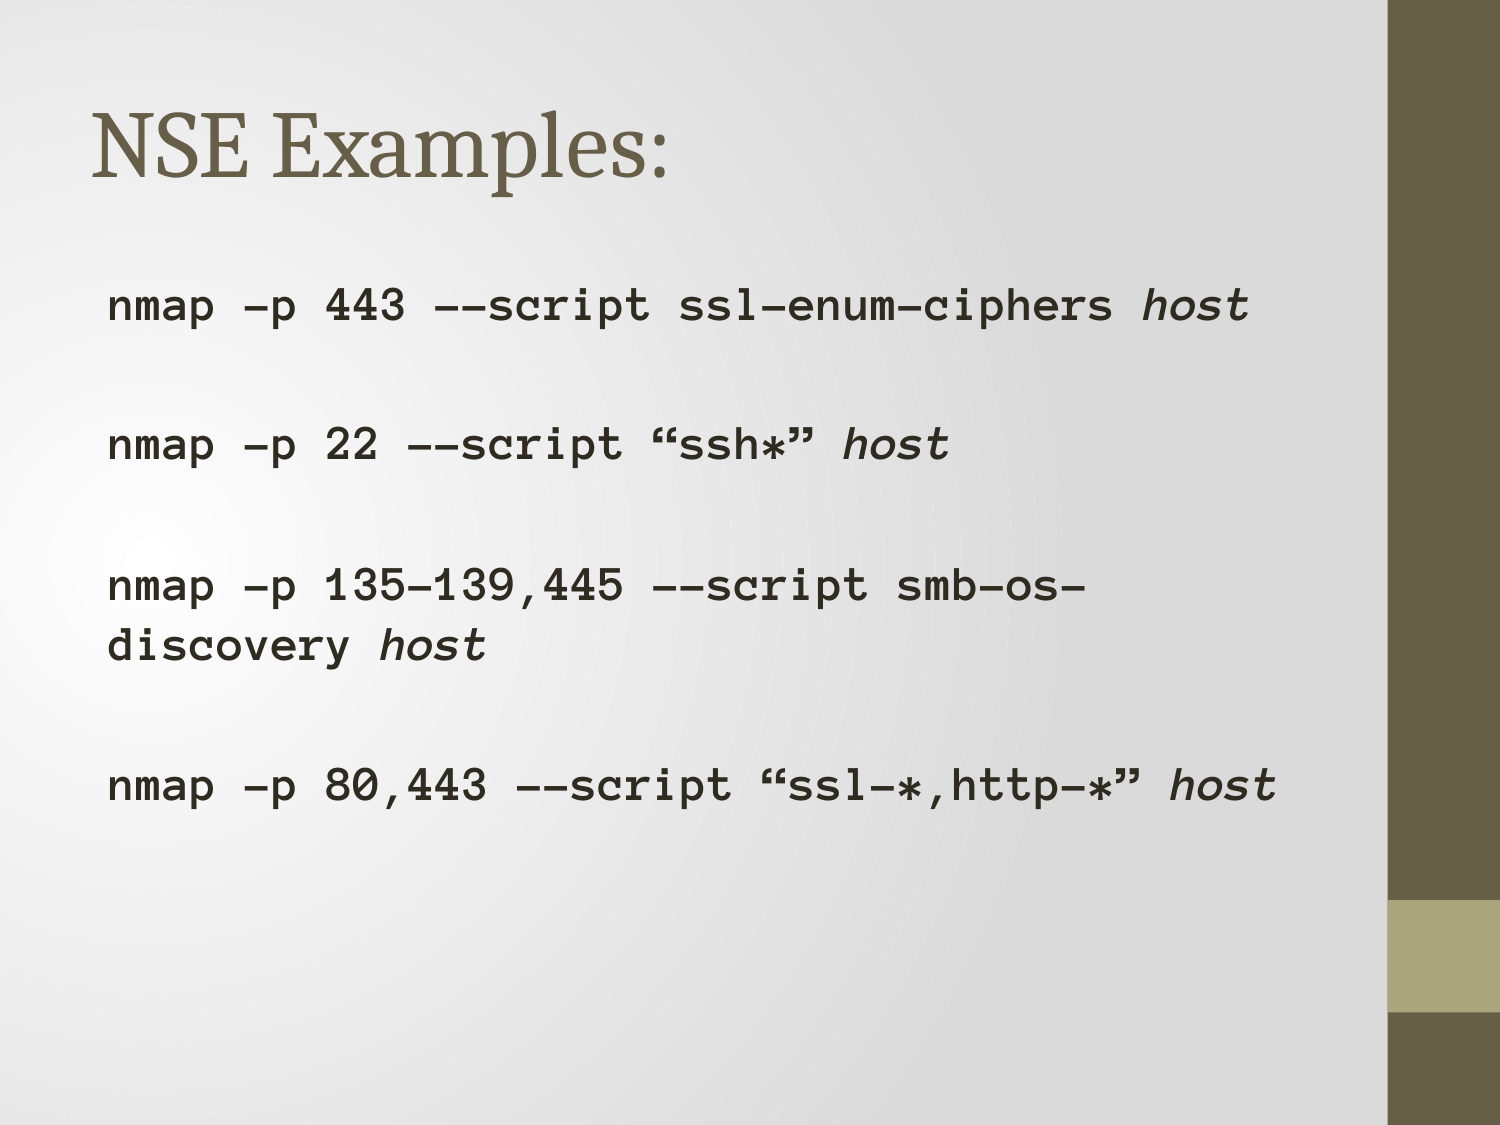

# NSE Examples:
nmap –p 443 --script ssl-enum-ciphers host

nmap –p 22 --script “ssh*” host

nmap –p 135-139,445 --script smb-os-discovery host

nmap –p 80,443 --script “ssl-*,http-*” host